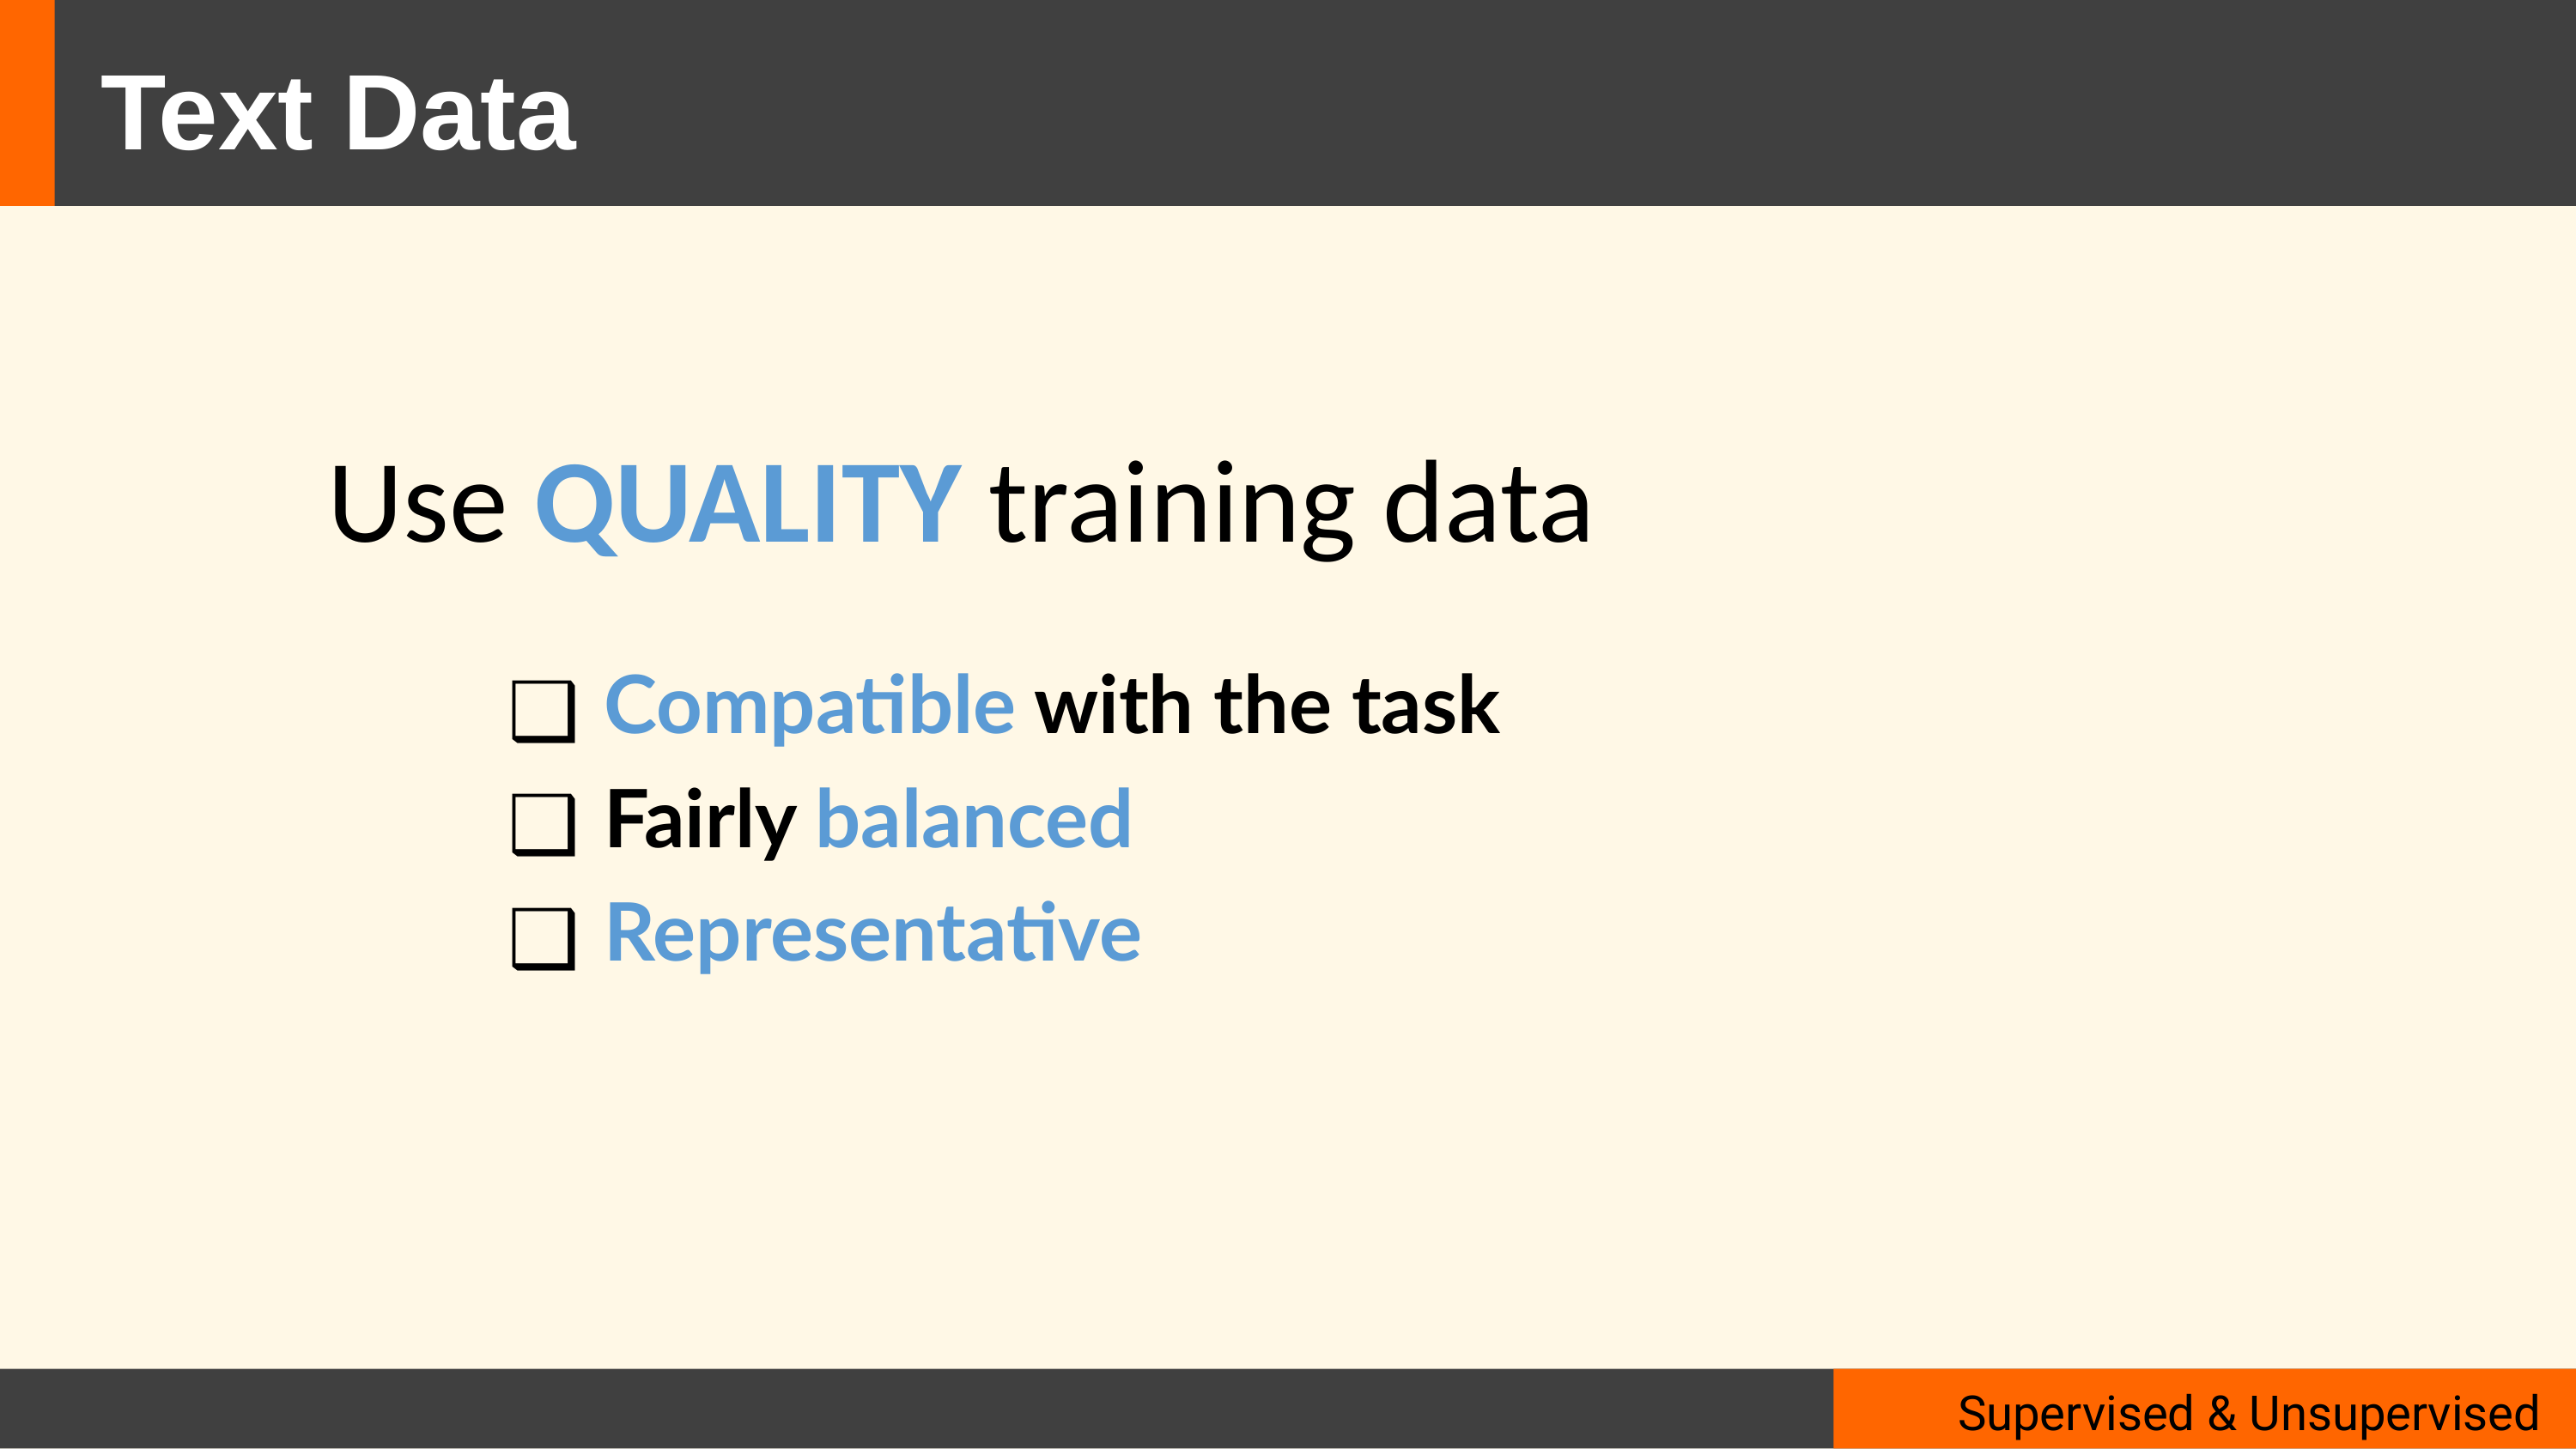

Text Data
# Use QUALITY training data
Compatible with the task
Fairly balanced
Representative

Supervised & Unsupervised